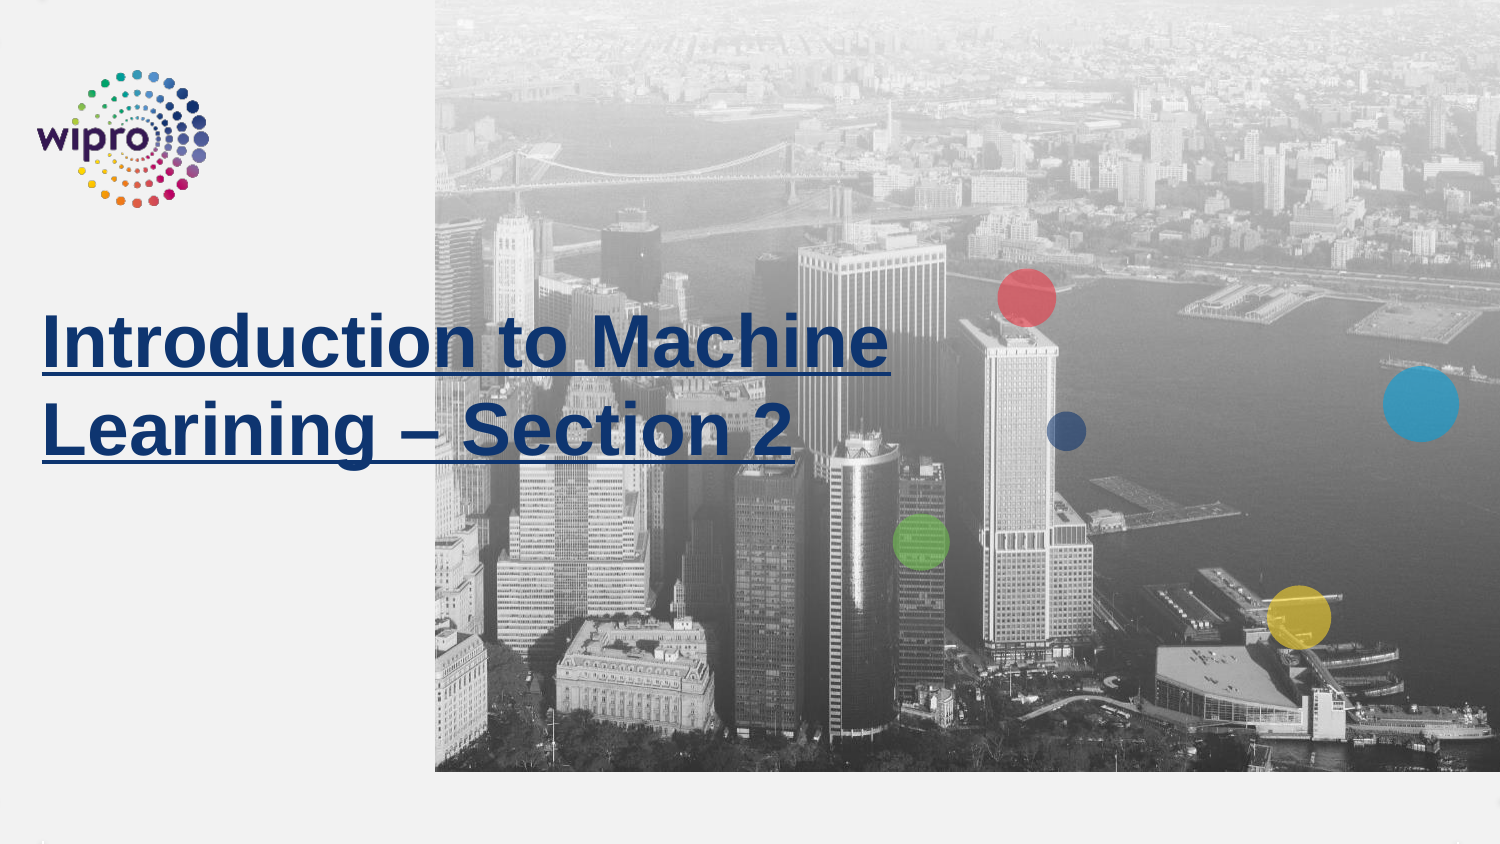

# Introduction to Machine Learining – Section 2